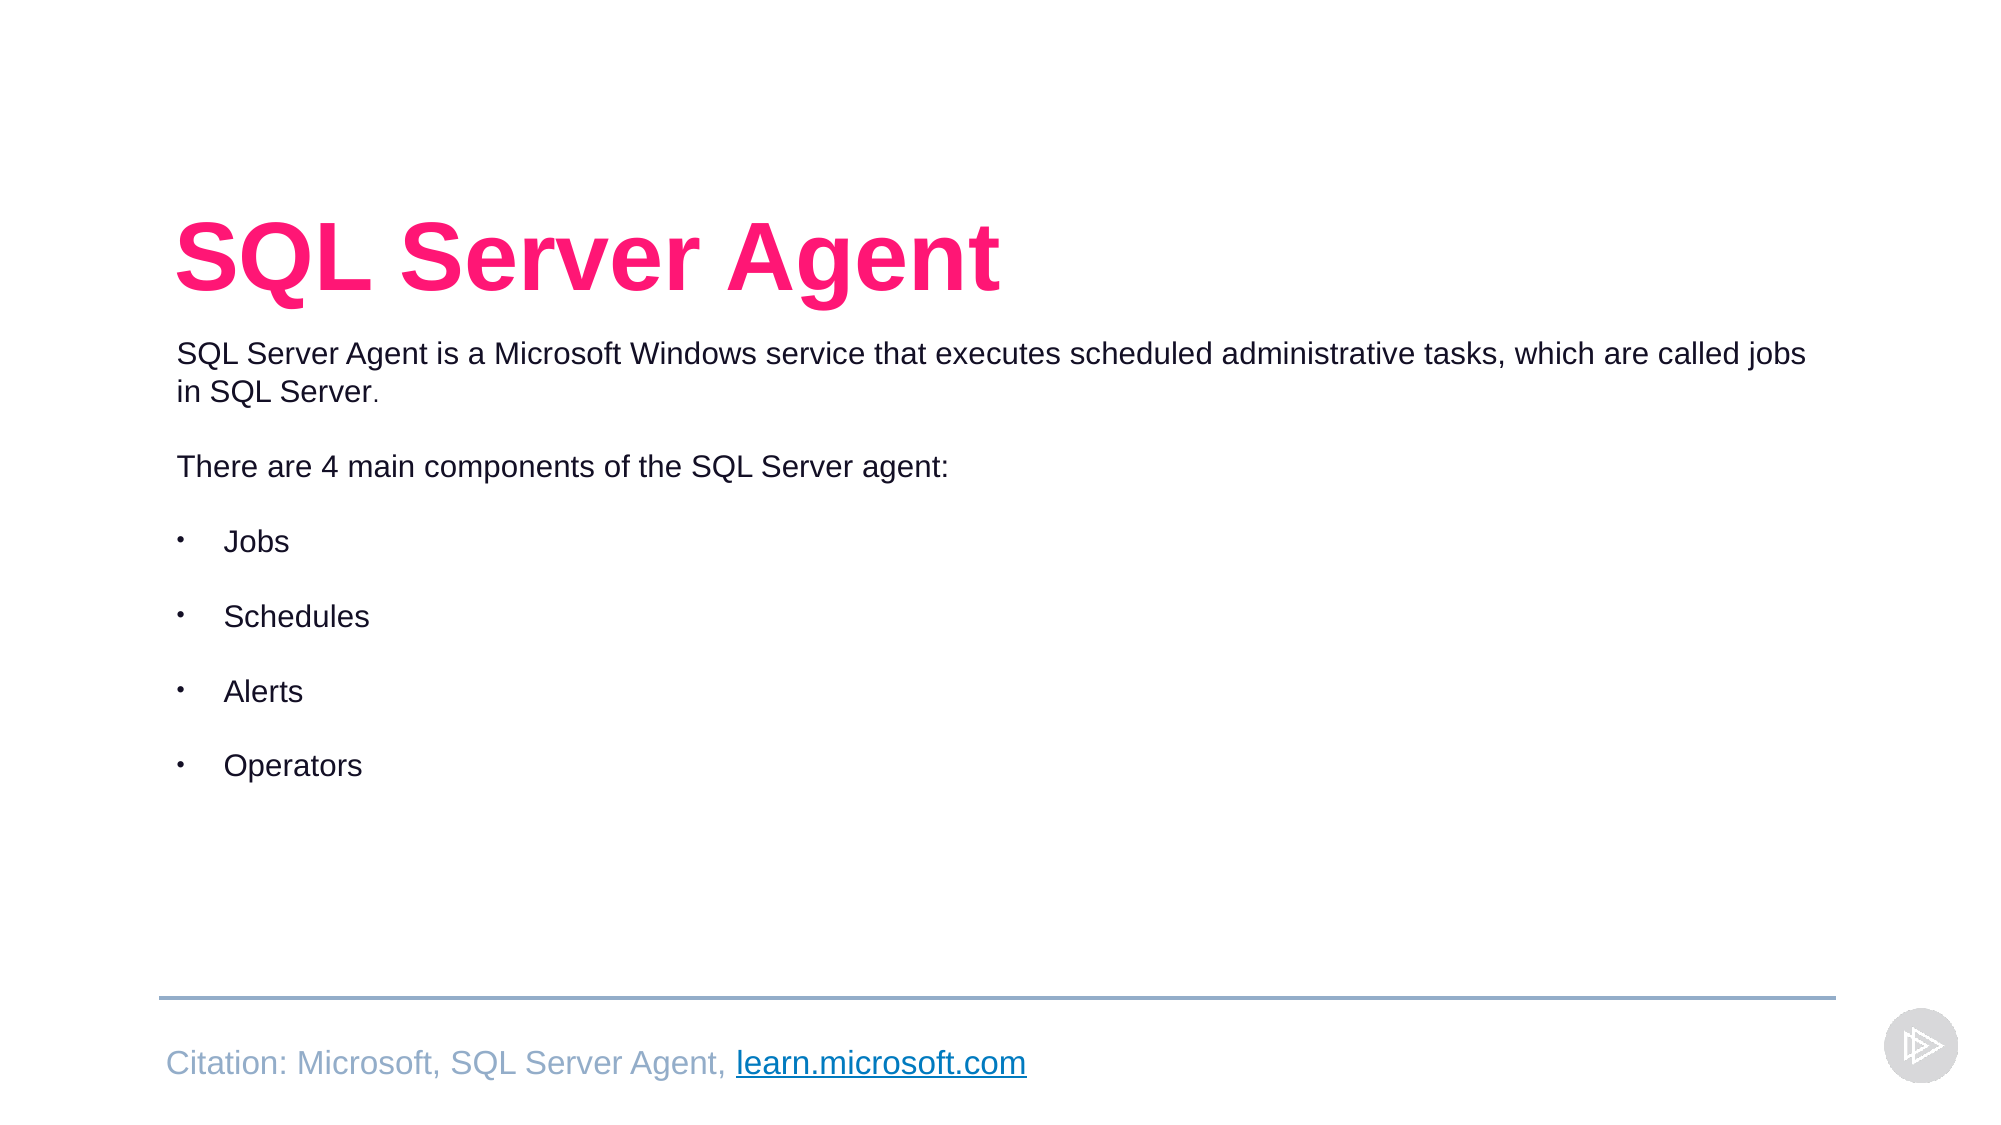

# SQL Server Agent
SQL Server Agent is a Microsoft Windows service that executes scheduled administrative tasks, which are called jobs in SQL Server.
There are 4 main components of the SQL Server agent:
Jobs
Schedules
Alerts
Operators
Citation: Microsoft, SQL Server Agent, learn.microsoft.com